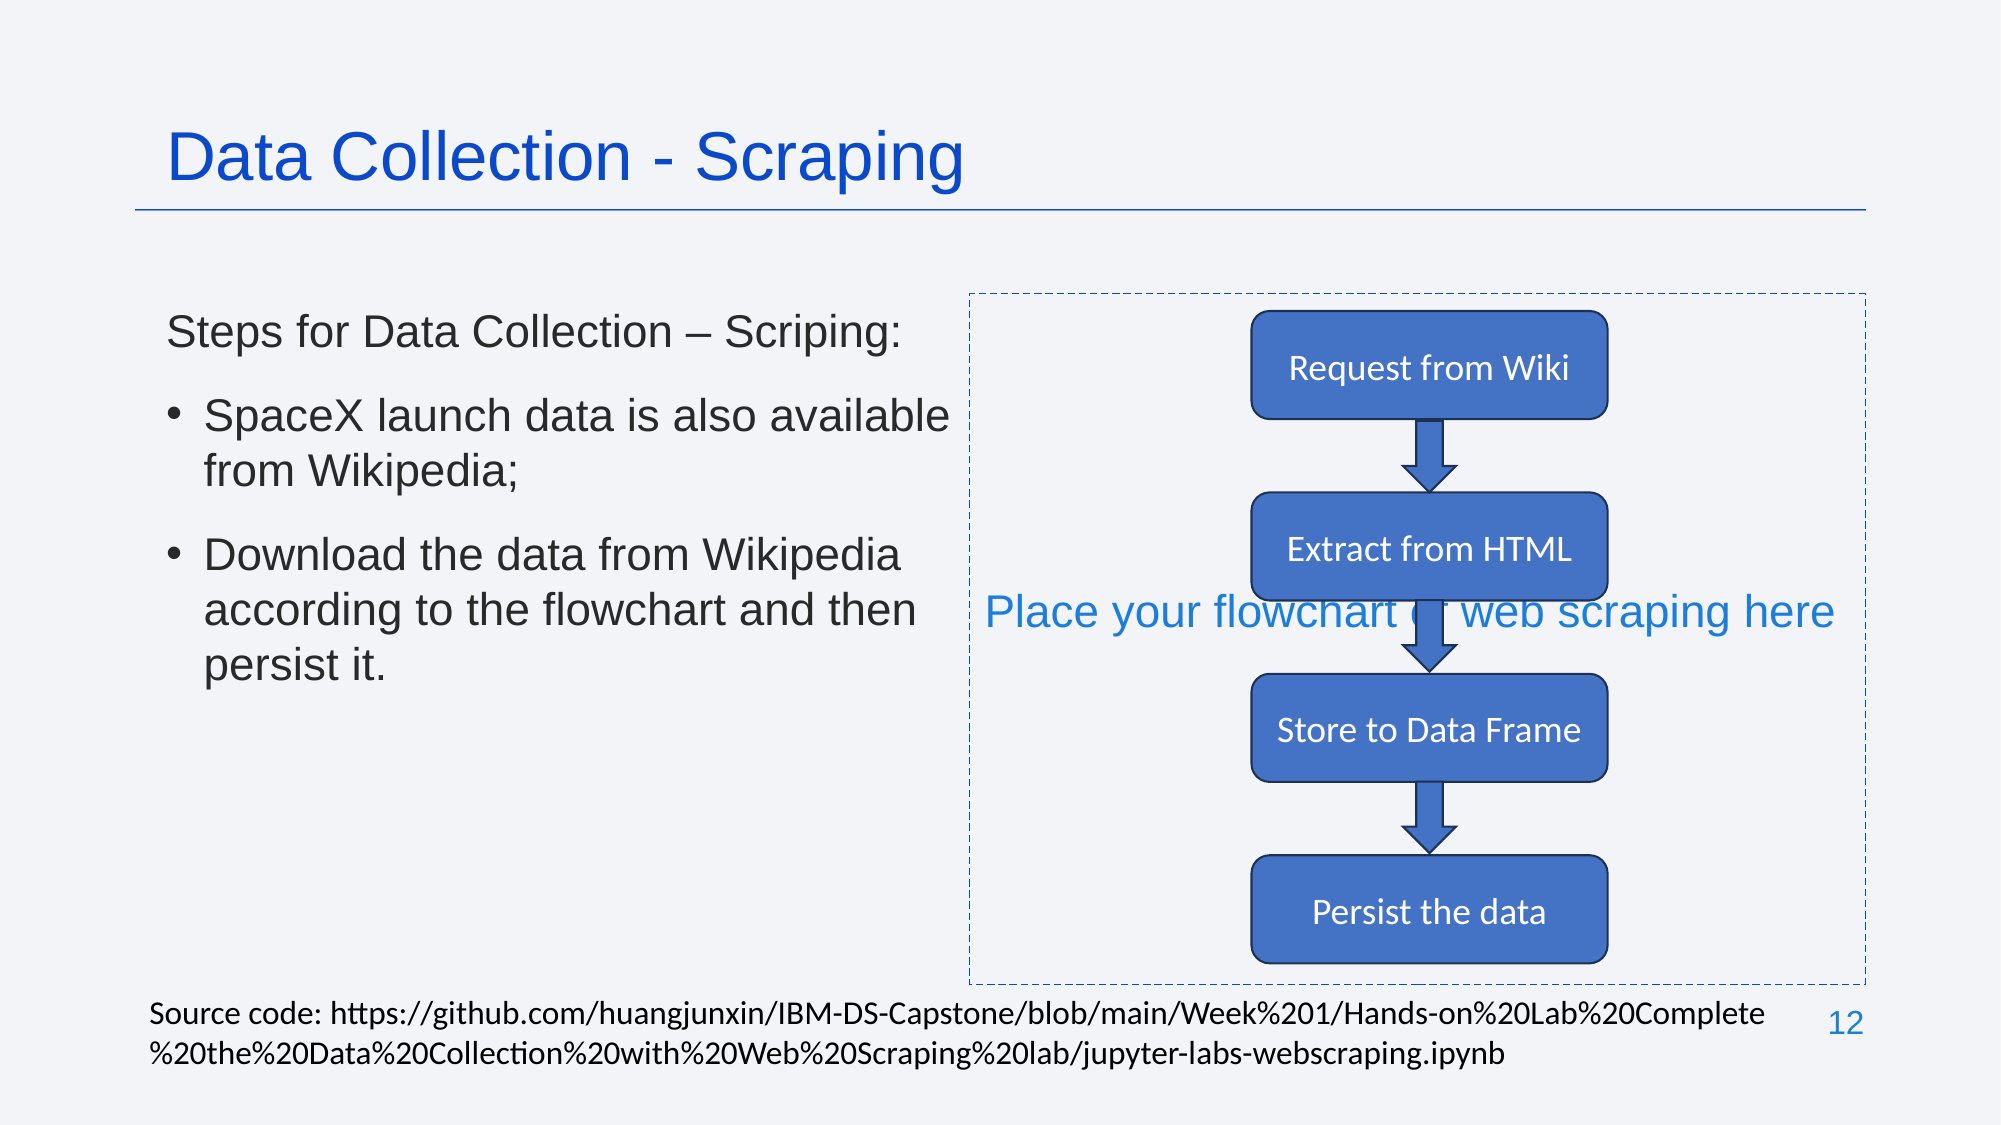

Data Collection - Scraping
Steps for Data Collection – Scriping:
SpaceX launch data is also available from Wikipedia;
Download the data from Wikipedia according to the flowchart and then persist it.

Place your flowchart of web scraping here
Request from Wiki

Extract from HTML

Store to Data Frame

Persist the data
Source code: https://github.com/huangjunxin/IBM-DS-Capstone/blob/main/Week%201/Hands-on%20Lab%20Complete%20the%20Data%20Collection%20with%20Web%20Scraping%20lab/jupyter-labs-webscraping.ipynb
12